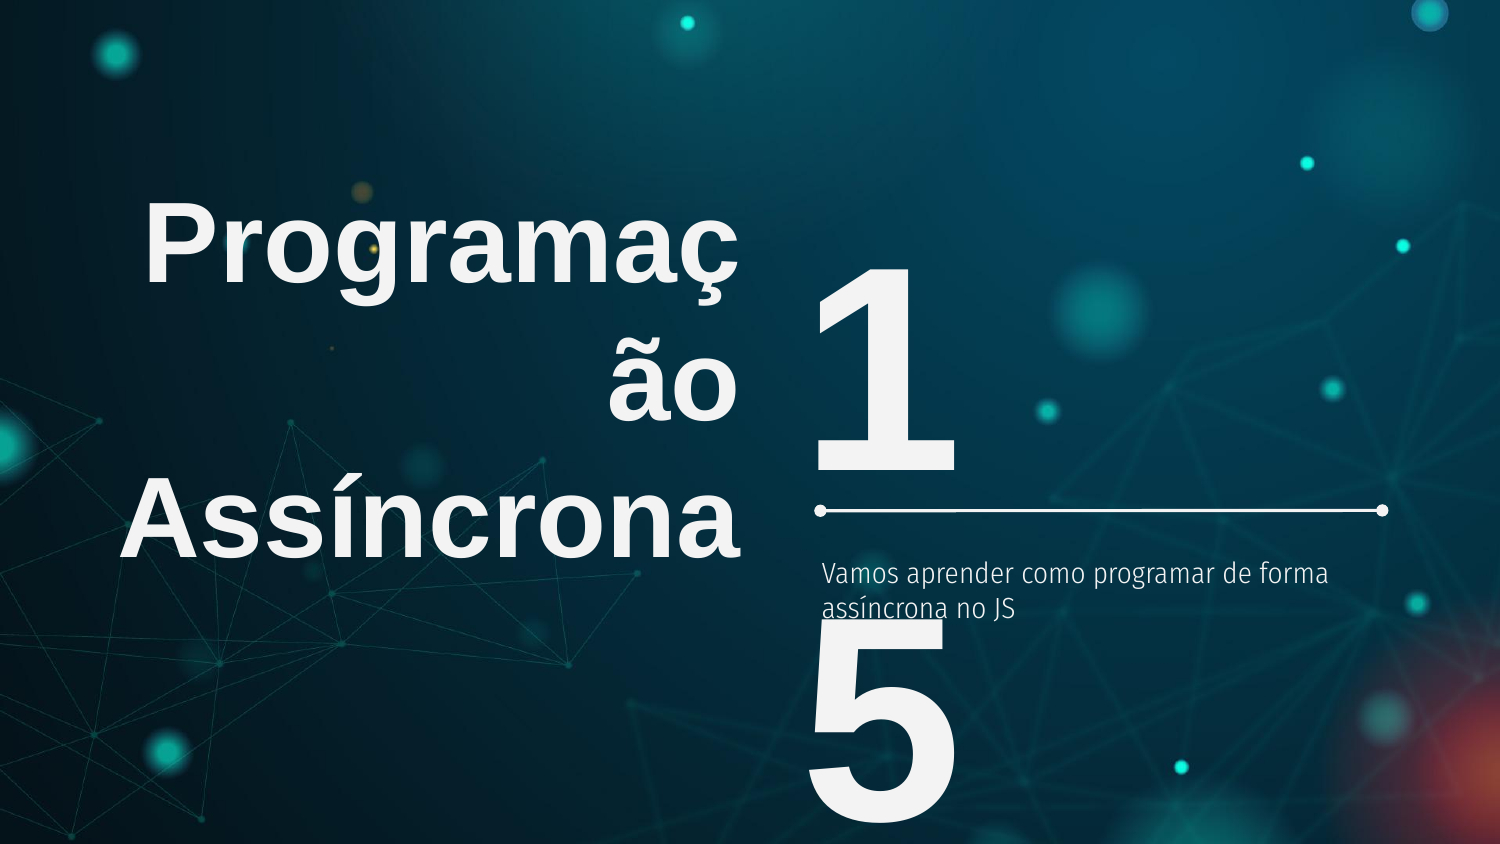

# Programação
Assíncrona
15
Vamos aprender como programar de forma assíncrona no JS